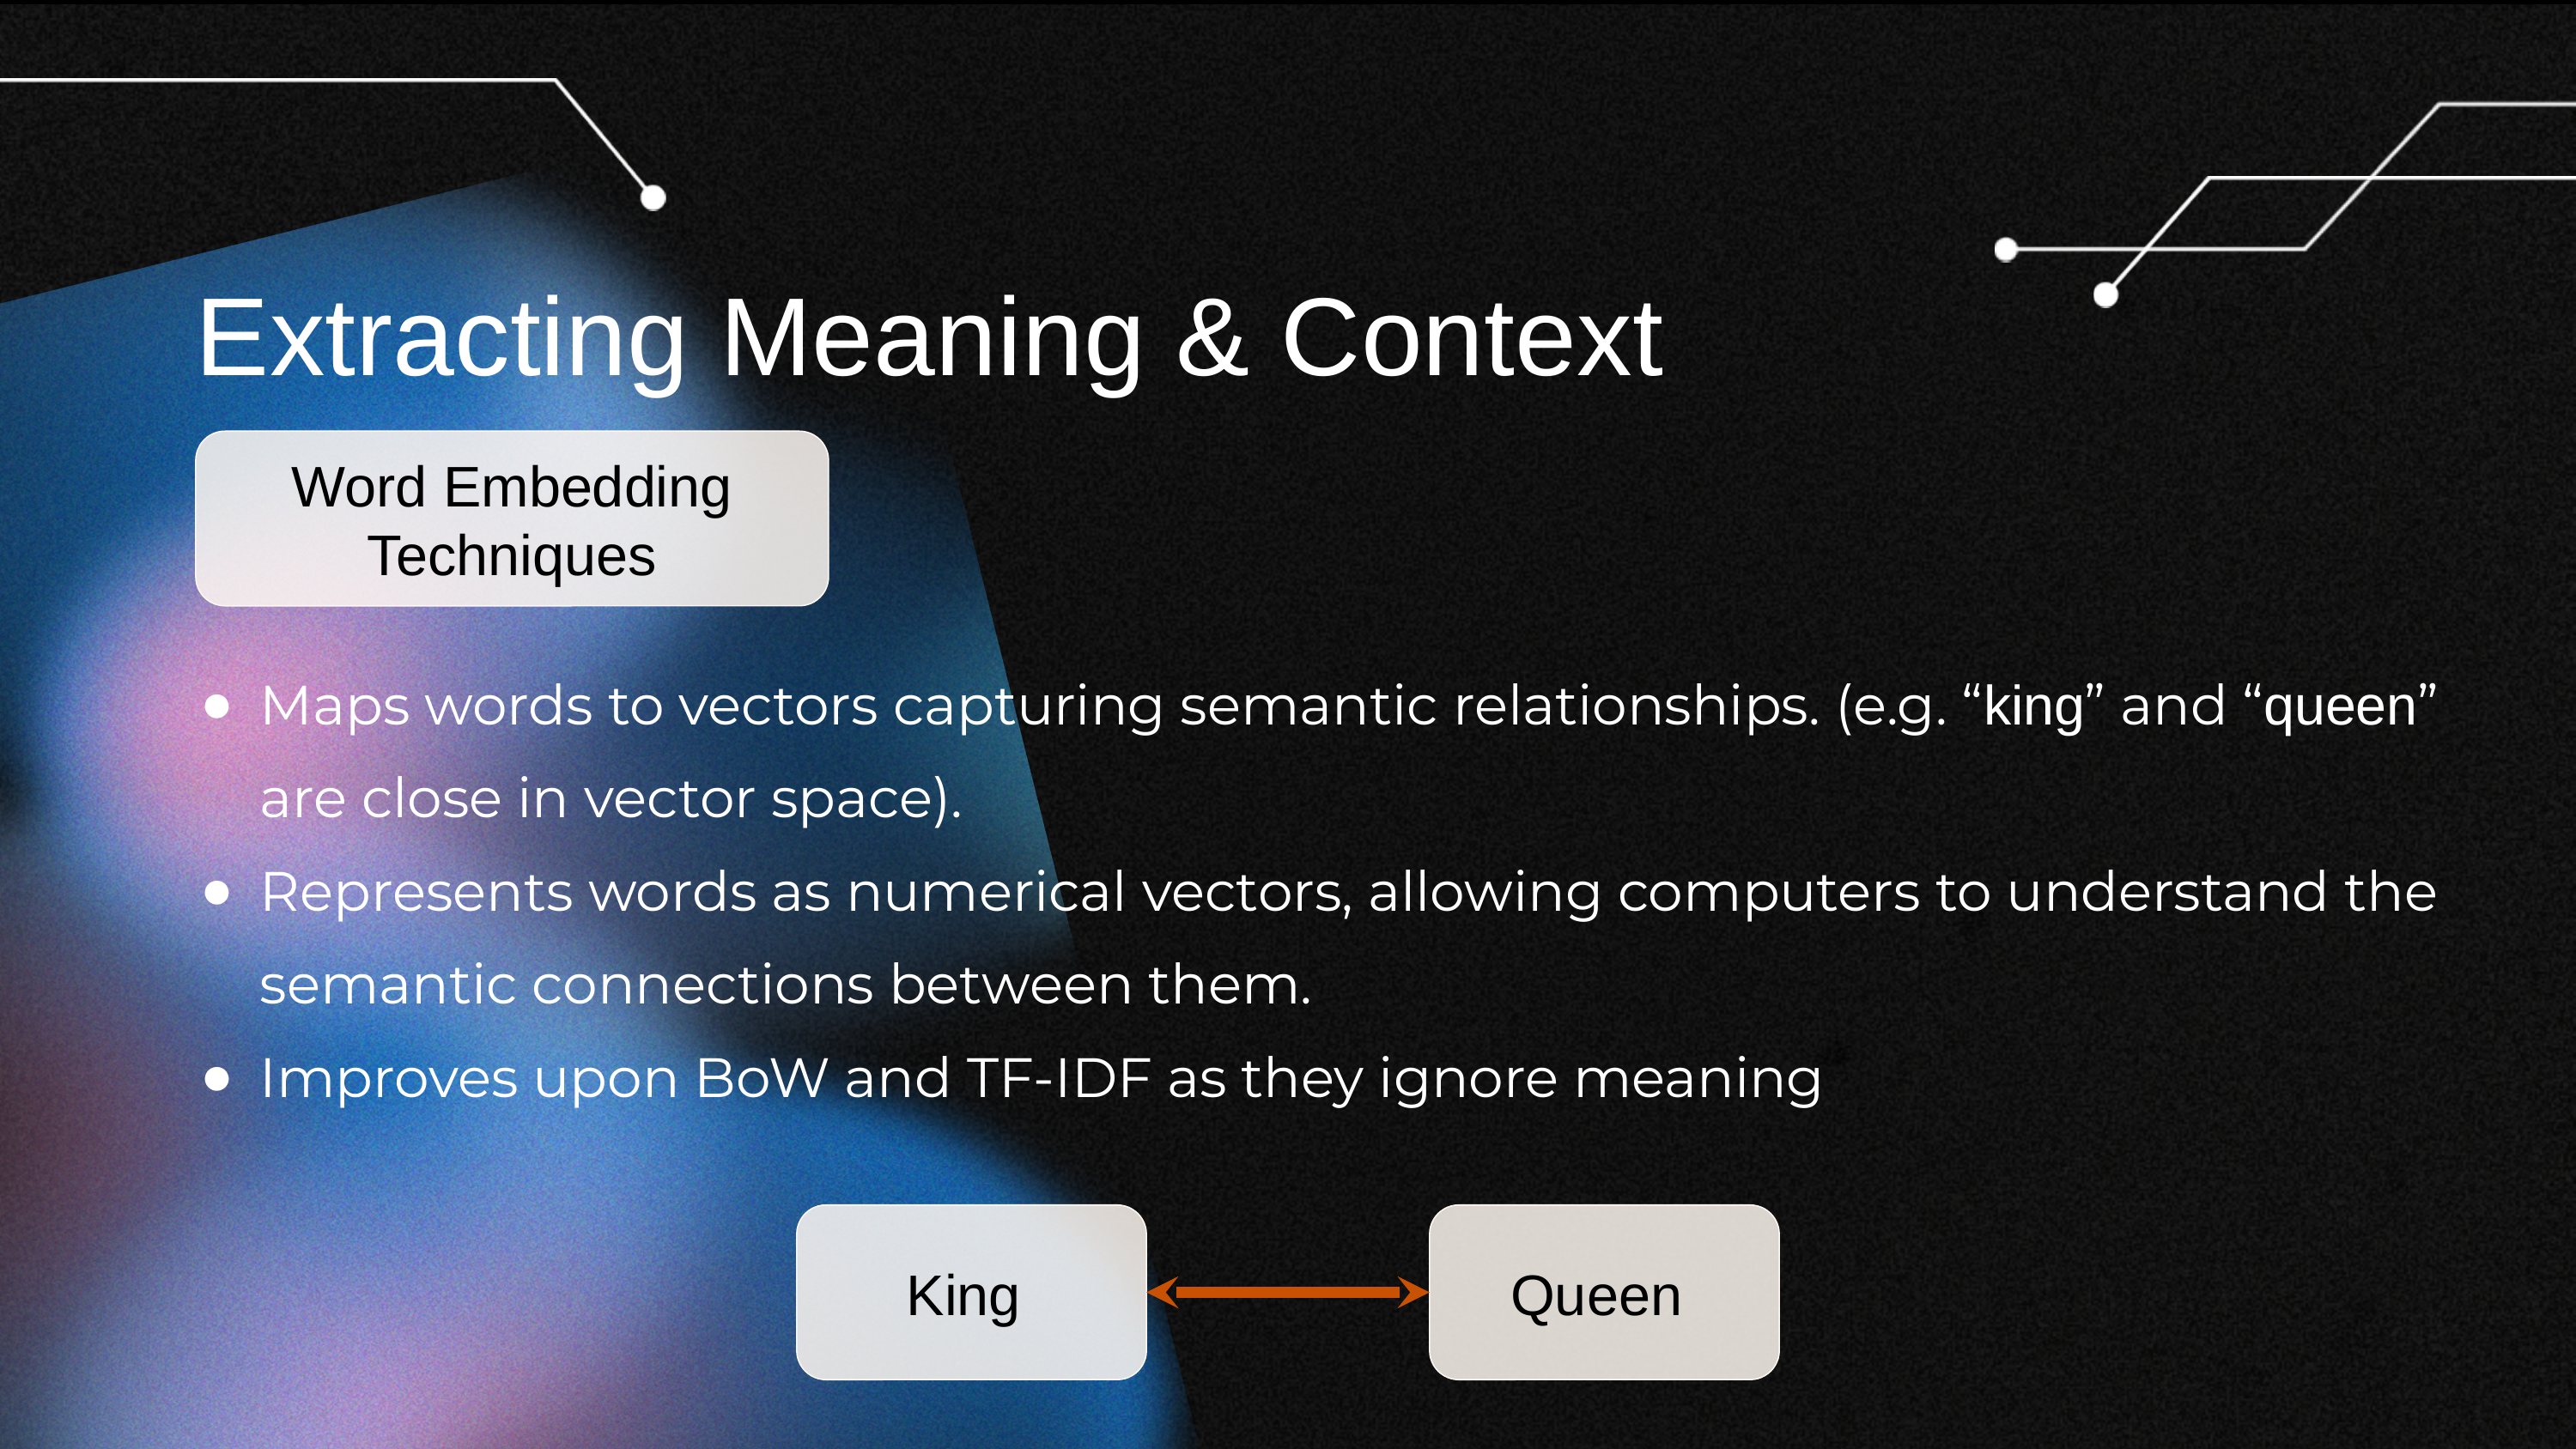

Extracting Meaning & Context
Word Embedding Techniques
Maps words to vectors capturing semantic relationships. (e.g. “king” and “queen” are close in vector space).
Represents words as numerical vectors, allowing computers to understand the semantic connections between them.
Improves upon BoW and TF-IDF as they ignore meaning
King
Queen